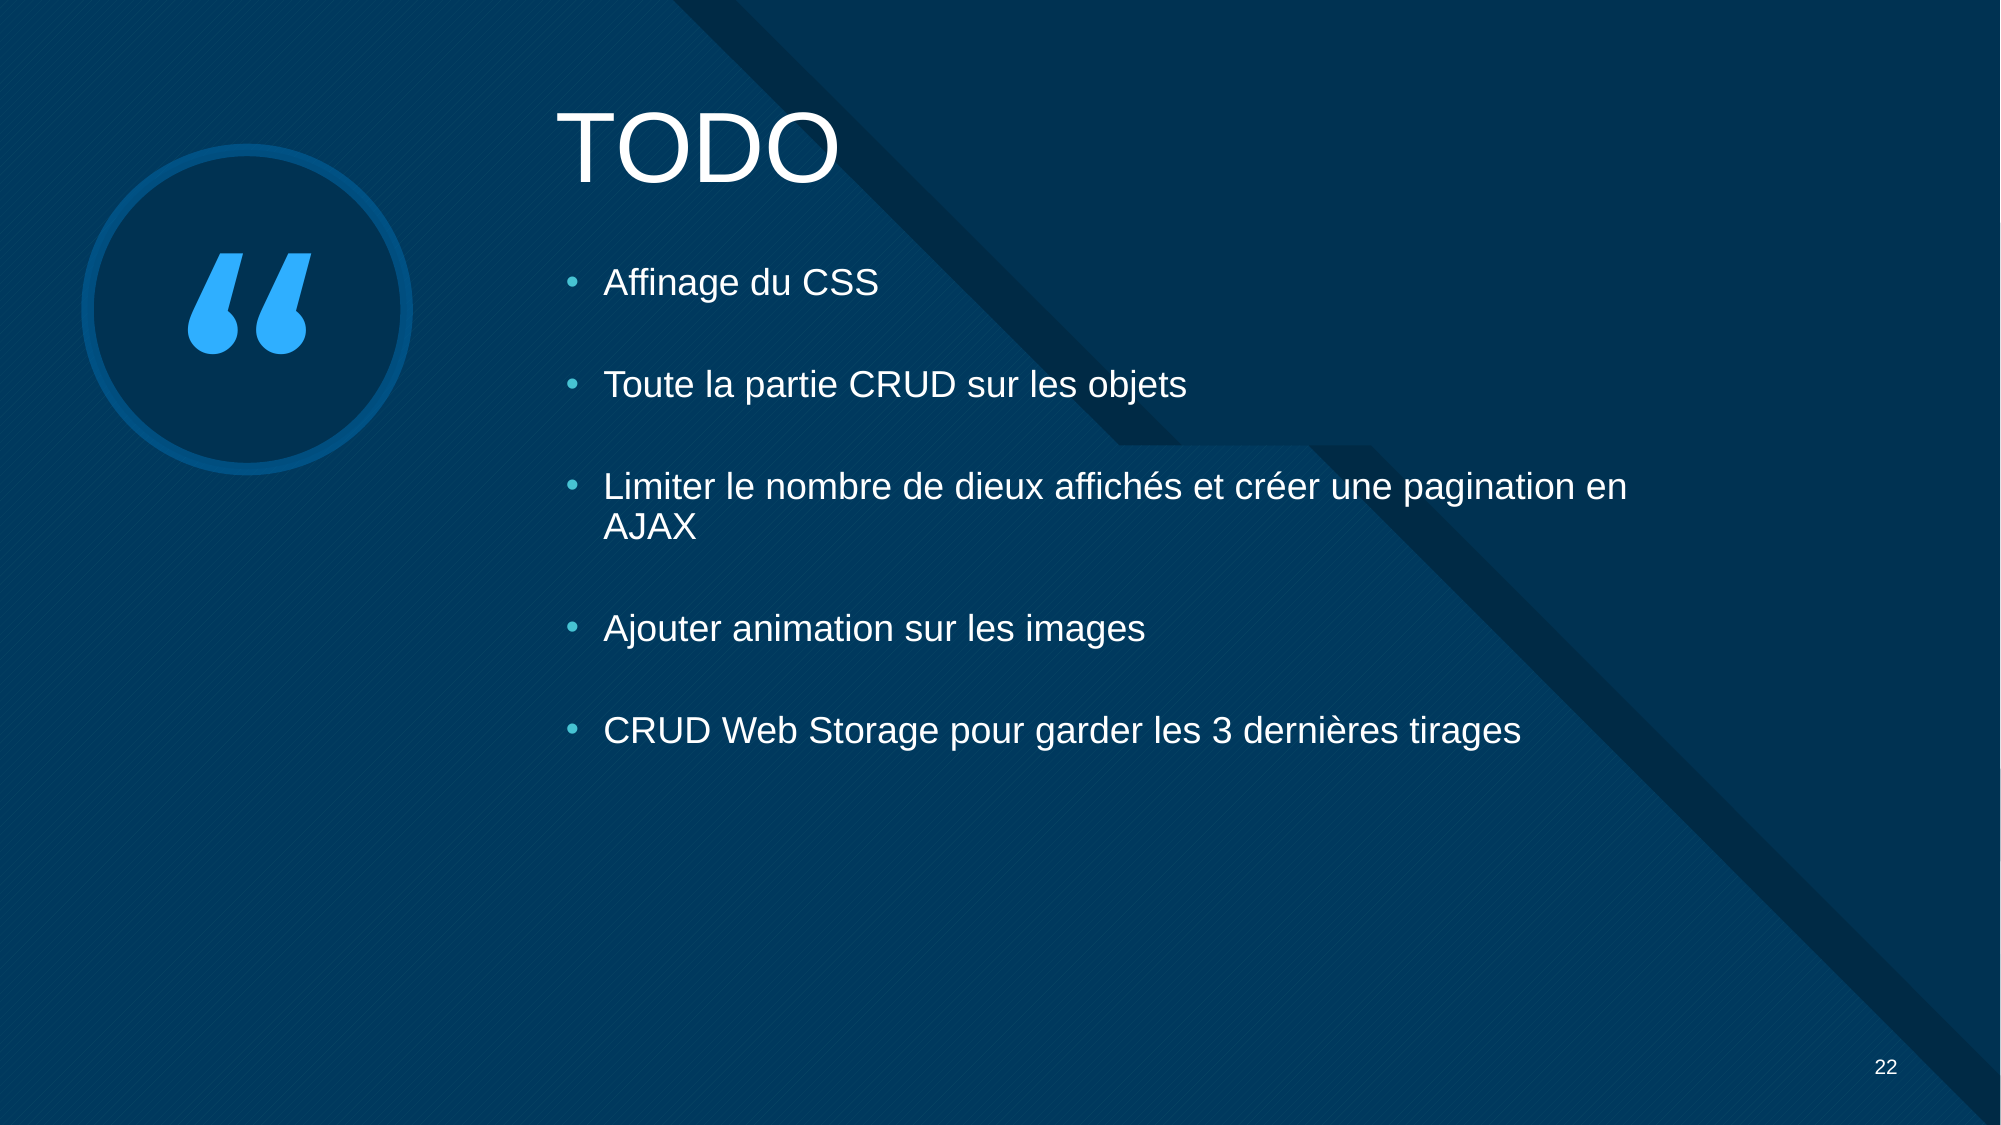

TODO
Affinage du CSS

Toute la partie CRUD sur les objets

Limiter le nombre de dieux affichés et créer une pagination en AJAX

Ajouter animation sur les images

CRUD Web Storage pour garder les 3 dernières tirages

22